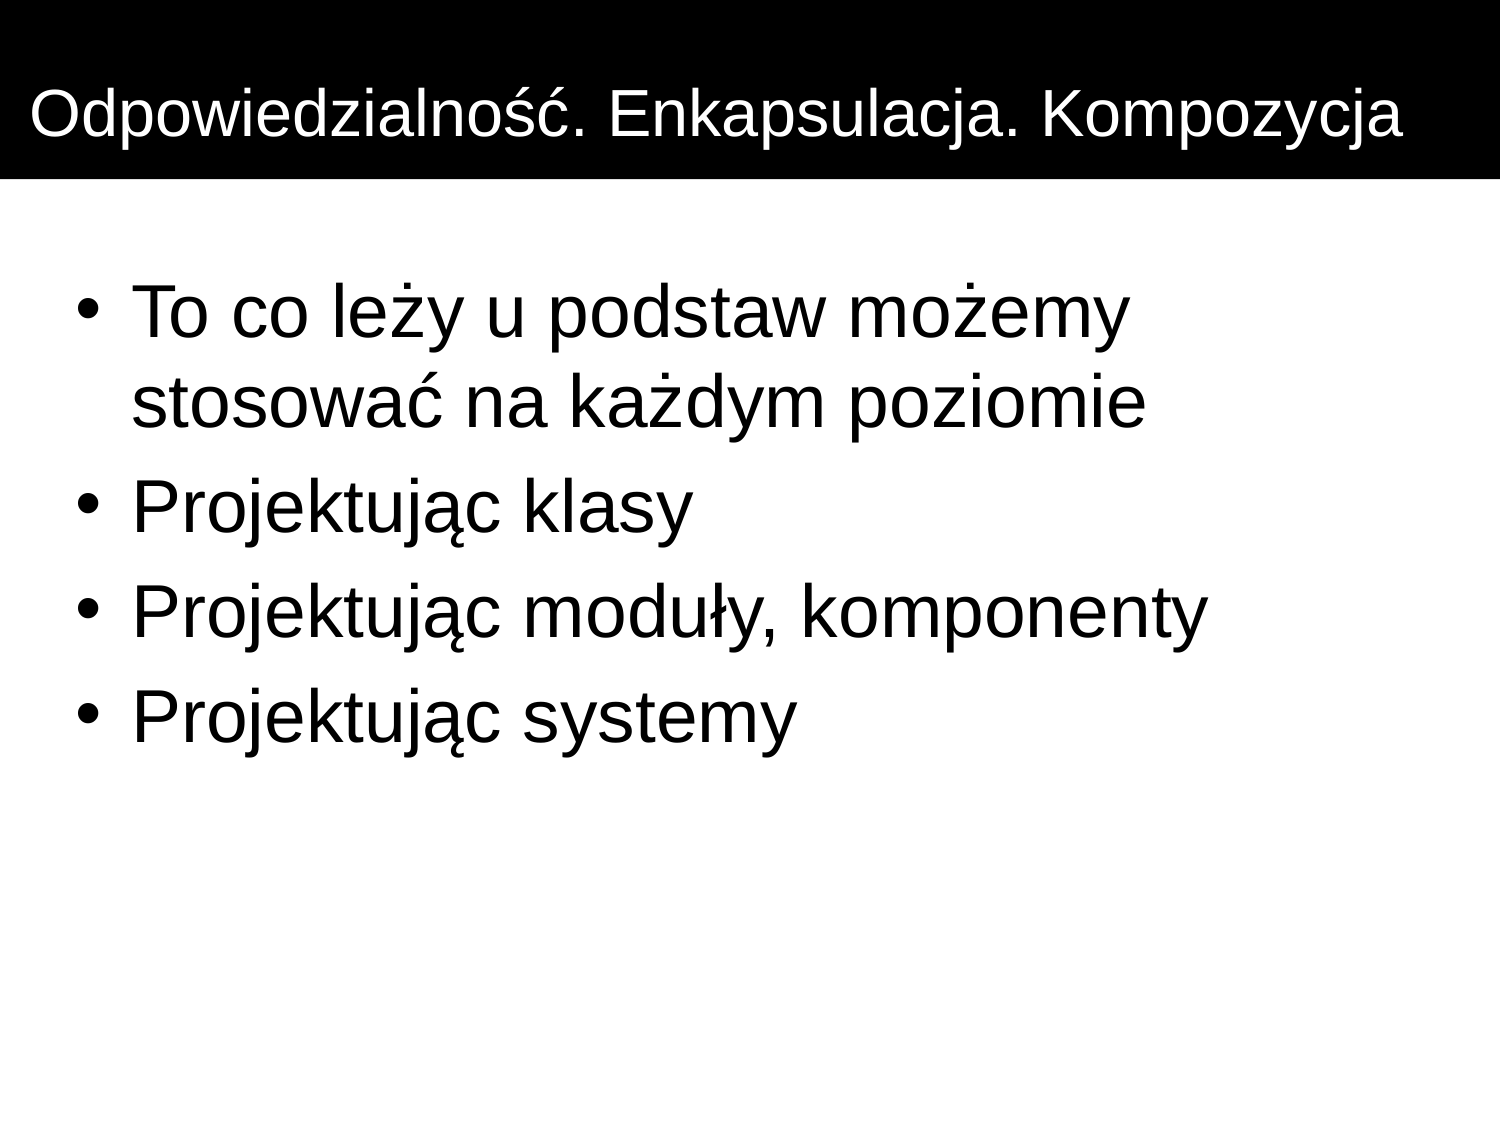

# Odpowiedzialność. Enkapsulacja. Kompozycja
To co leży u podstaw możemy stosować na każdym poziomie
Projektując klasy
Projektując moduły, komponenty
Projektując systemy